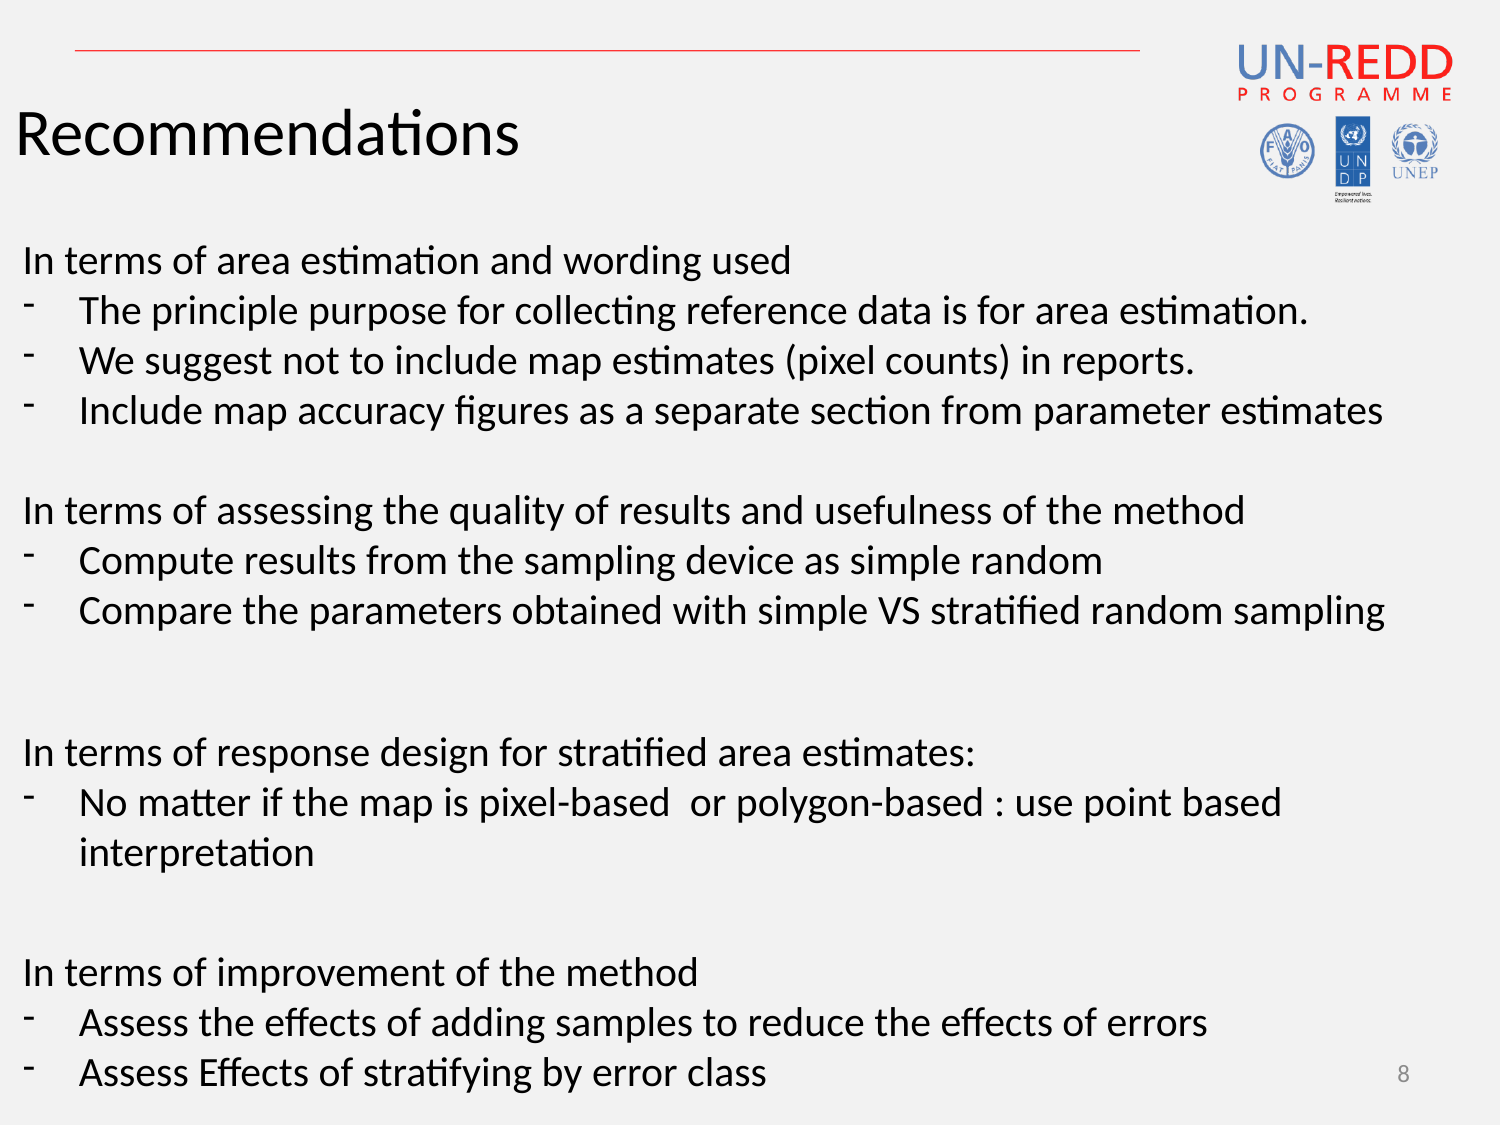

Recommendations
In terms of area estimation and wording used
The principle purpose for collecting reference data is for area estimation.
We suggest not to include map estimates (pixel counts) in reports.
Include map accuracy figures as a separate section from parameter estimates

In terms of assessing the quality of results and usefulness of the method
Compute results from the sampling device as simple random
Compare the parameters obtained with simple VS stratified random sampling

In terms of response design for stratified area estimates:
No matter if the map is pixel-based  or polygon-based : use point based interpretation

In terms of improvement of the method
Assess the effects of adding samples to reduce the effects of errors
Assess Effects of stratifying by error class
8